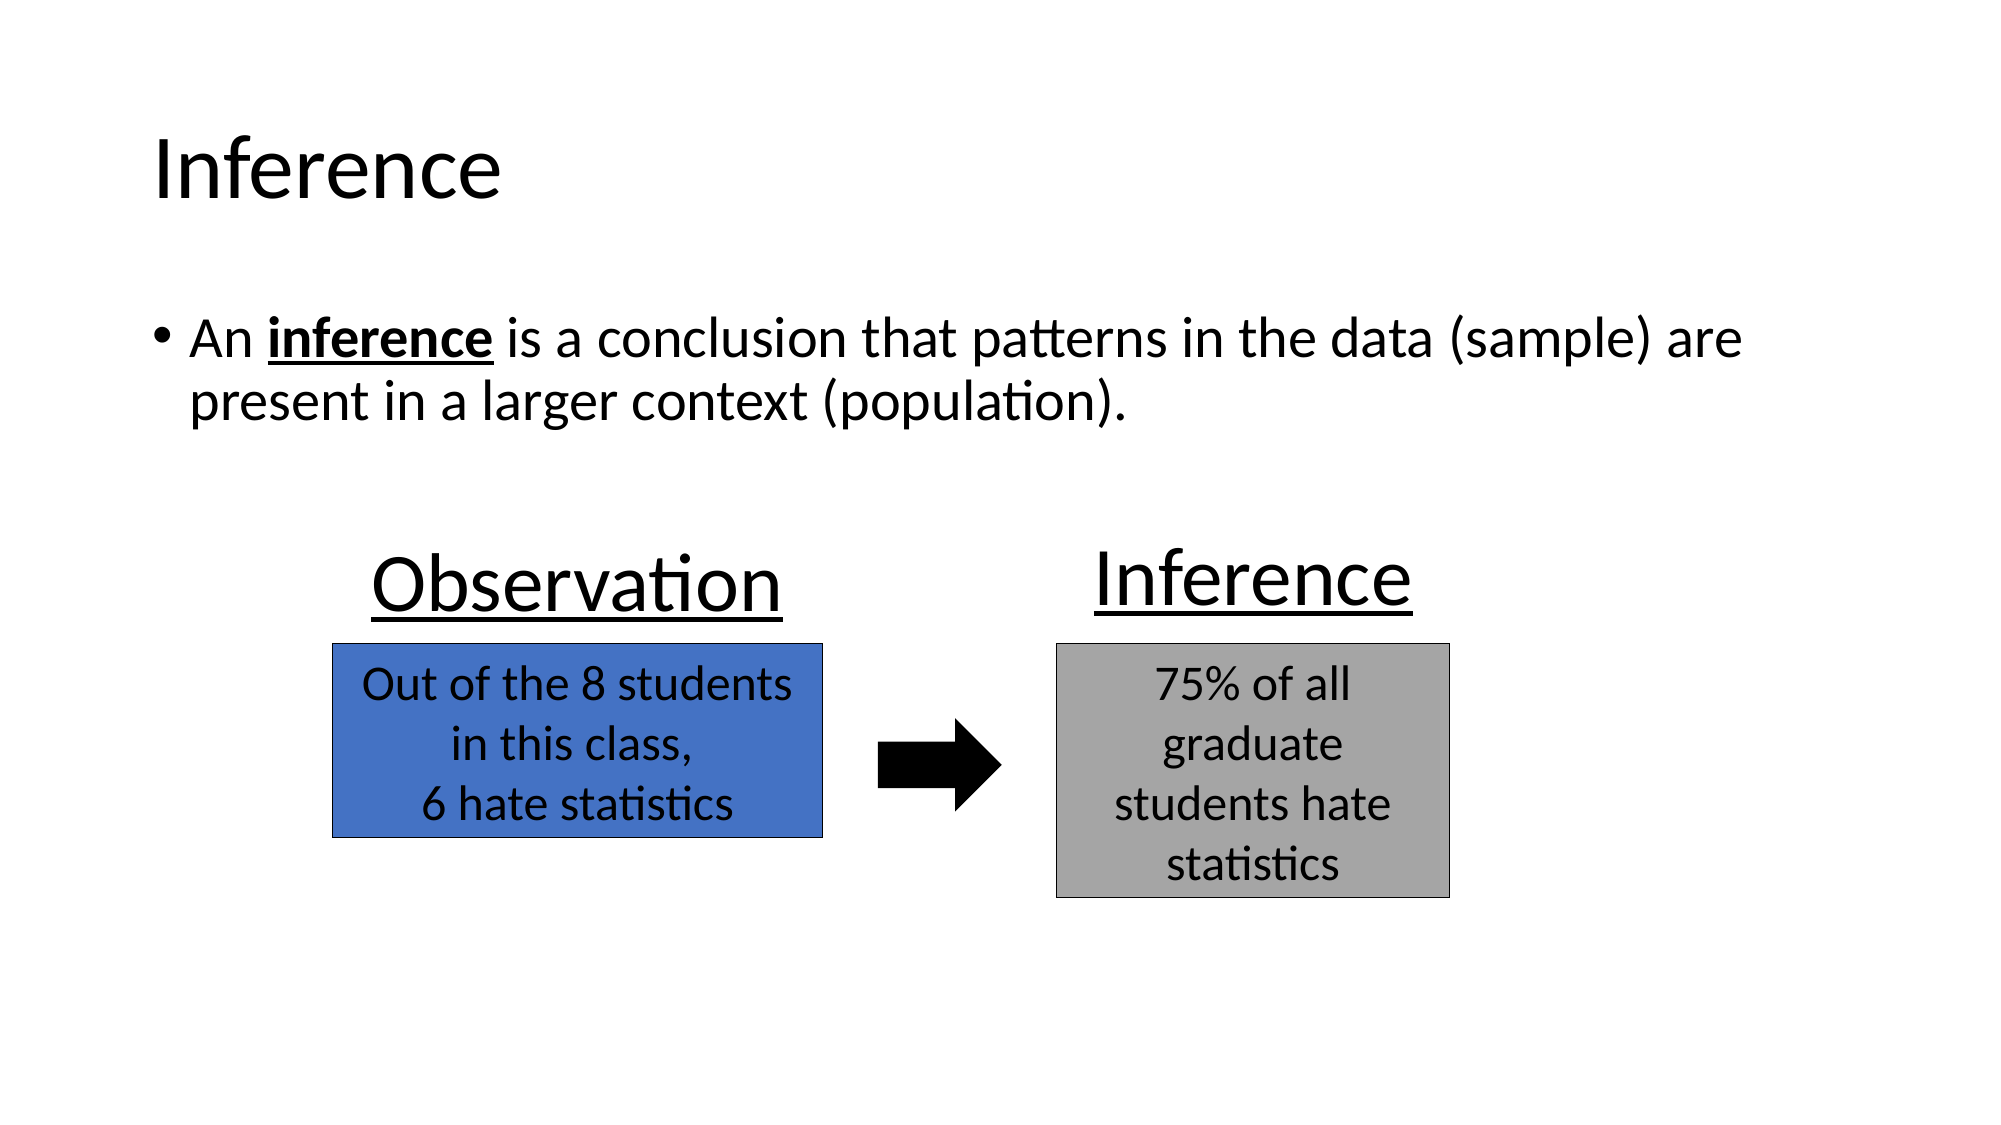

# Inference
An inference is a conclusion that patterns in the data (sample) are present in a larger context (population).

Inference
Observation
Out of the 8 students in this class,
6 hate statistics
75% of all graduate students hate statistics